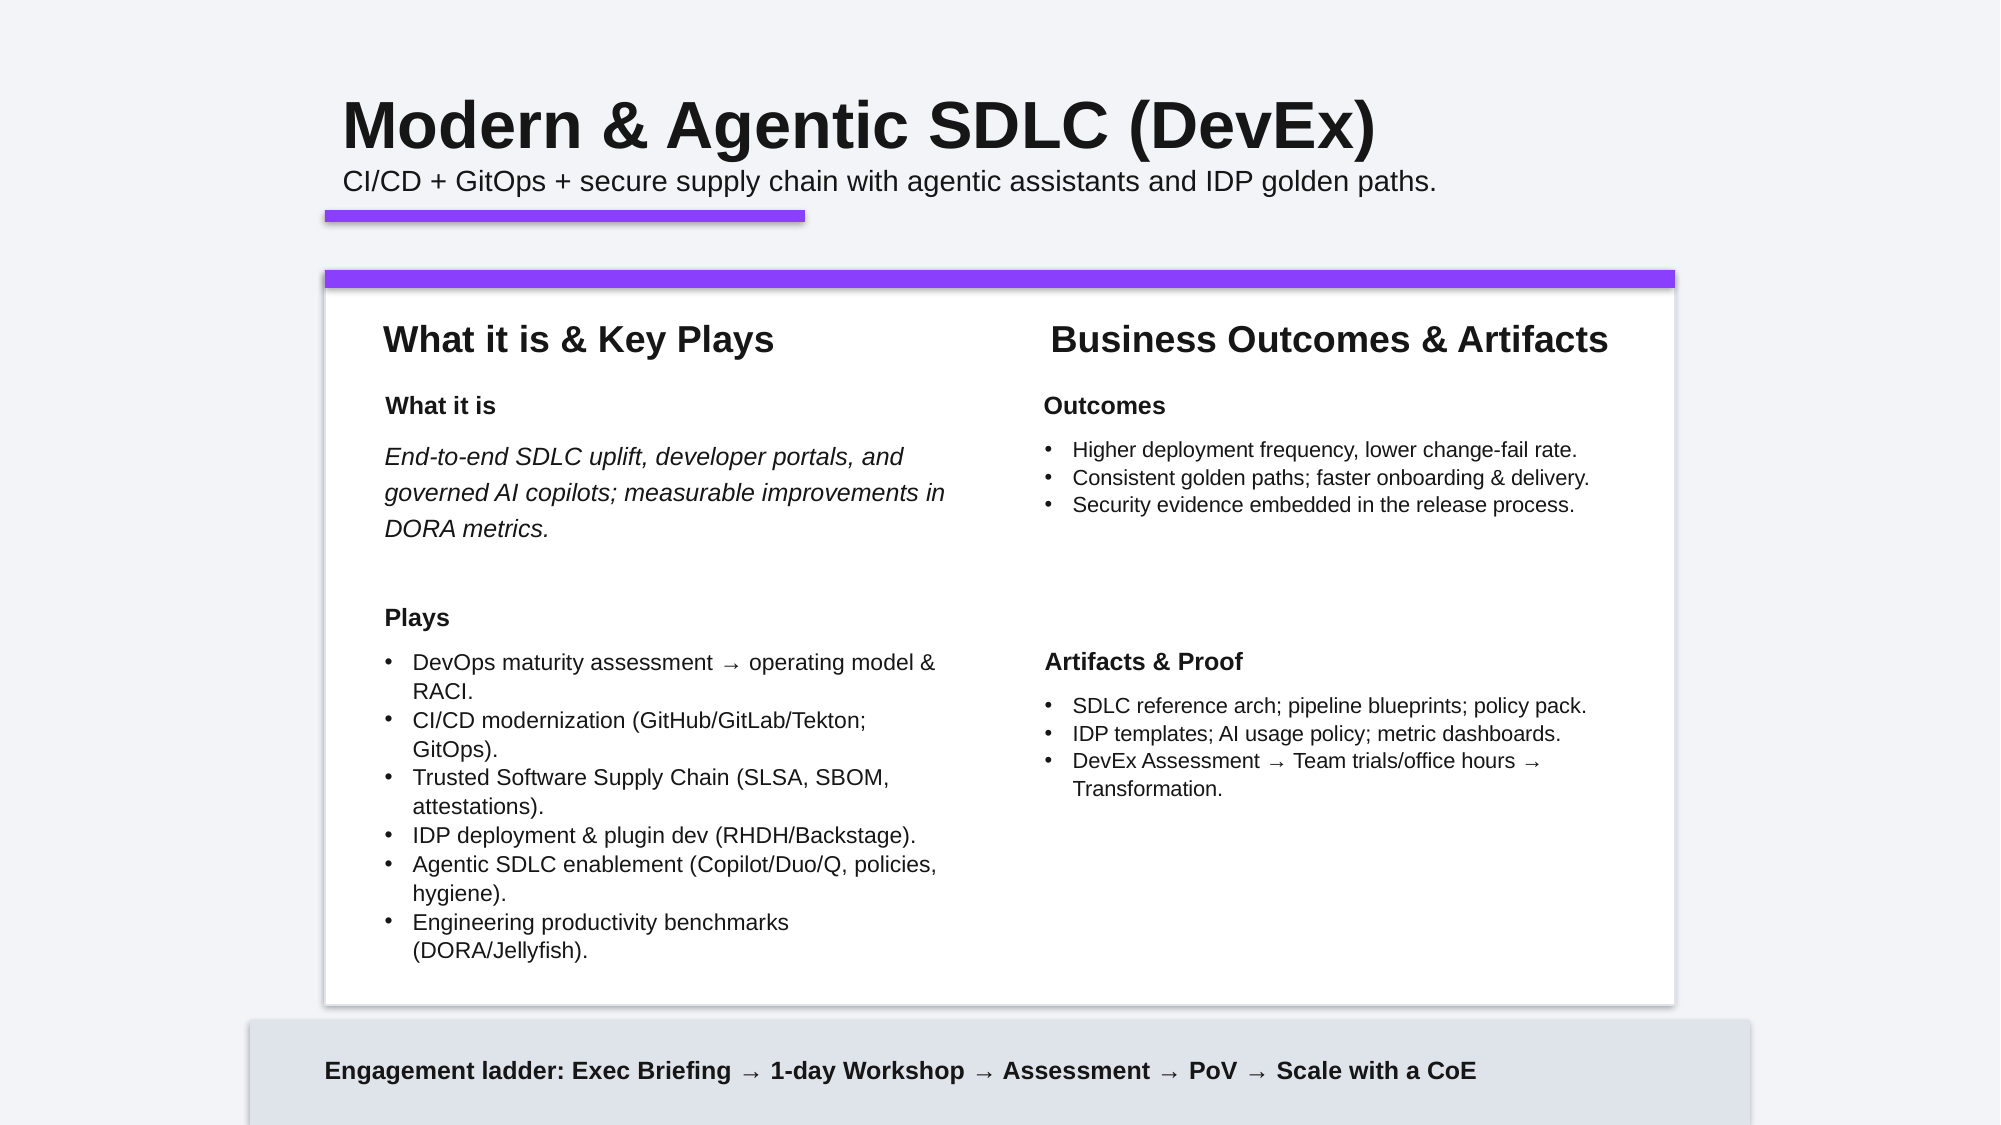

Modern & Agentic SDLC (DevEx)
CI/CD + GitOps + secure supply chain with agentic assistants and IDP golden paths.

What it is & Key Plays
Business Outcomes & Artifacts
What it is
Outcomes
End‑to‑end SDLC uplift, developer portals, and governed AI copilots; measurable improvements in DORA metrics.
Higher deployment frequency, lower change‑fail rate.
Consistent golden paths; faster onboarding & delivery.
Security evidence embedded in the release process.
Plays
Artifacts & Proof
DevOps maturity assessment → operating model & RACI.
CI/CD modernization (GitHub/GitLab/Tekton; GitOps).
Trusted Software Supply Chain (SLSA, SBOM, attestations).
IDP deployment & plugin dev (RHDH/Backstage).
Agentic SDLC enablement (Copilot/Duo/Q, policies, hygiene).
Engineering productivity benchmarks (DORA/Jellyfish).
SDLC reference arch; pipeline blueprints; policy pack.
IDP templates; AI usage policy; metric dashboards.
DevEx Assessment → Team trials/office hours → Transformation.

Engagement ladder: Exec Briefing → 1‑day Workshop → Assessment → PoV → Scale with a CoE